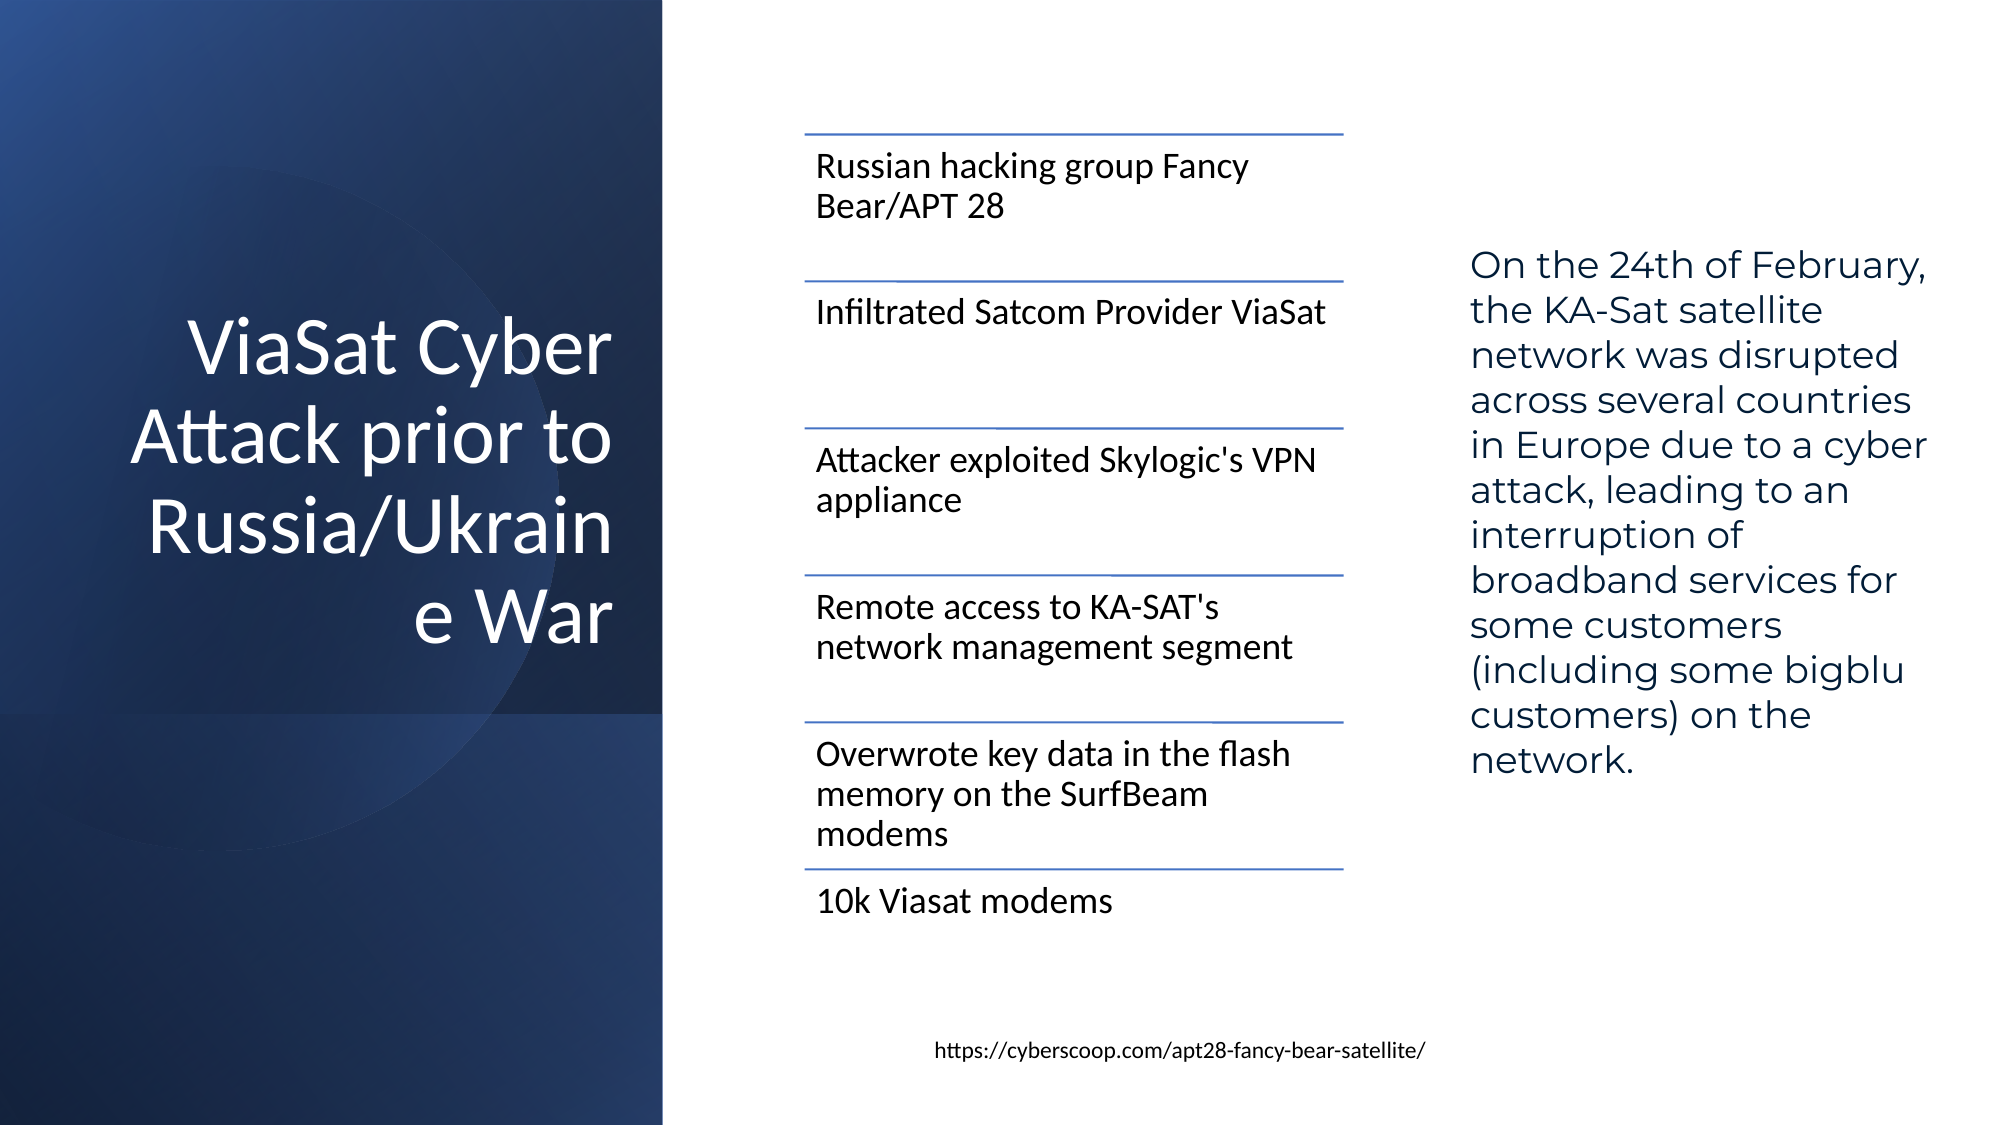

Russian hacking group Fancy Bear/APT 28
Infiltrated Satcom Provider ViaSat
Attacker exploited Skylogic's VPN appliance
Remote access to KA-SAT's network management segment
Overwrote key data in the flash memory on the SurfBeam modems
10k Viasat modems

On the 24th of February, the KA-Sat satellite network was disrupted across several countries in Europe due to a cyber attack, leading to an interruption of broadband services for some customers (including some bigblu customers) on the network.
# ViaSat Cyber Attack prior to Russia/Ukraine War

https://cyberscoop.com/apt28-fancy-bear-satellite/